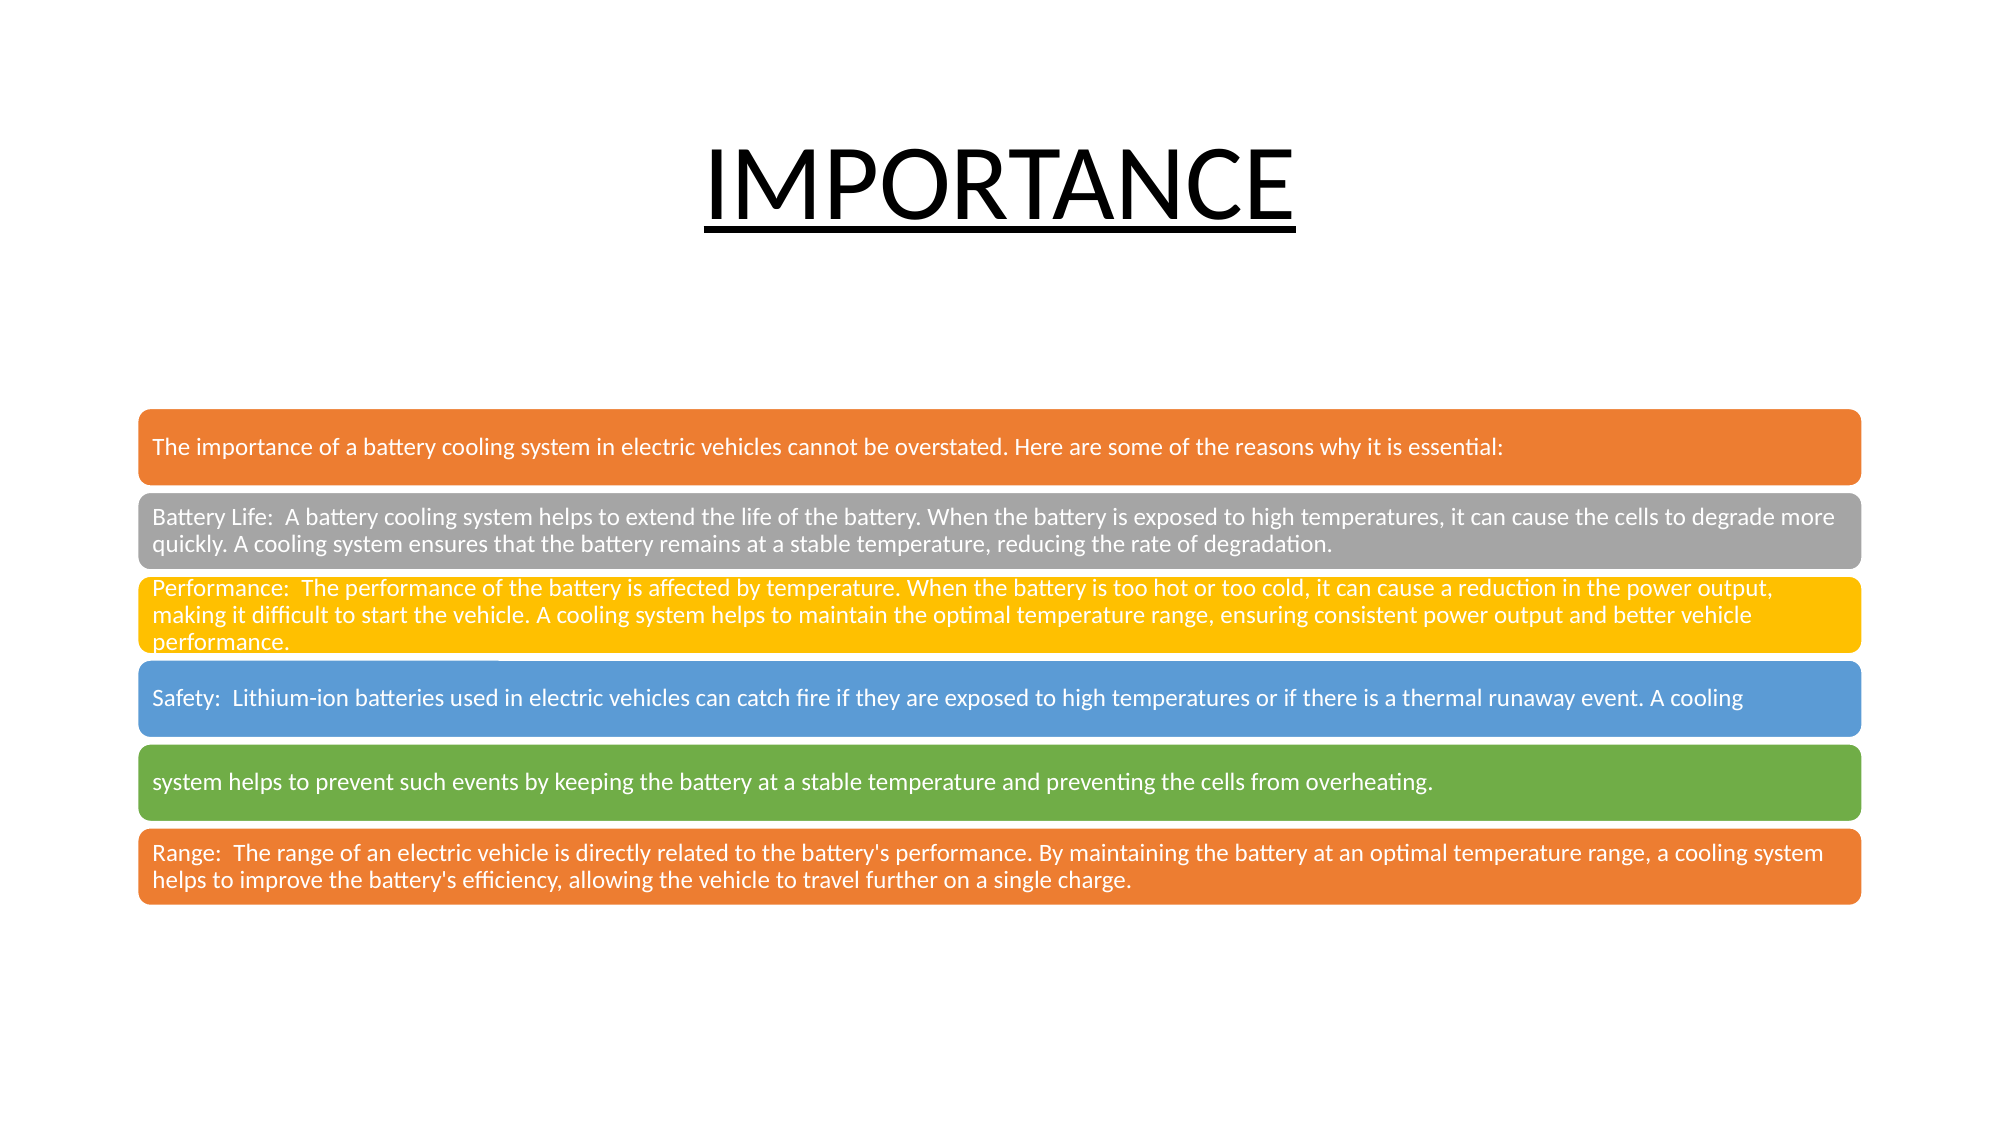

# IMPORTANCE
The importance of a battery cooling system in electric vehicles cannot be overstated. Here are some of the reasons why it is essential:
Battery Life:  A battery cooling system helps to extend the life of the battery. When the battery is exposed to high temperatures, it can cause the cells to degrade more quickly. A cooling system ensures that the battery remains at a stable temperature, reducing the rate of degradation.
Performance:  The performance of the battery is affected by temperature. When the battery is too hot or too cold, it can cause a reduction in the power output, making it difficult to start the vehicle. A cooling system helps to maintain the optimal temperature range, ensuring consistent power output and better vehicle performance.
Safety:  Lithium-ion batteries used in electric vehicles can catch fire if they are exposed to high temperatures or if there is a thermal runaway event. A cooling
system helps to prevent such events by keeping the battery at a stable temperature and preventing the cells from overheating.
Range:  The range of an electric vehicle is directly related to the battery's performance. By maintaining the battery at an optimal temperature range, a cooling system helps to improve the battery's efficiency, allowing the vehicle to travel further on a single charge.